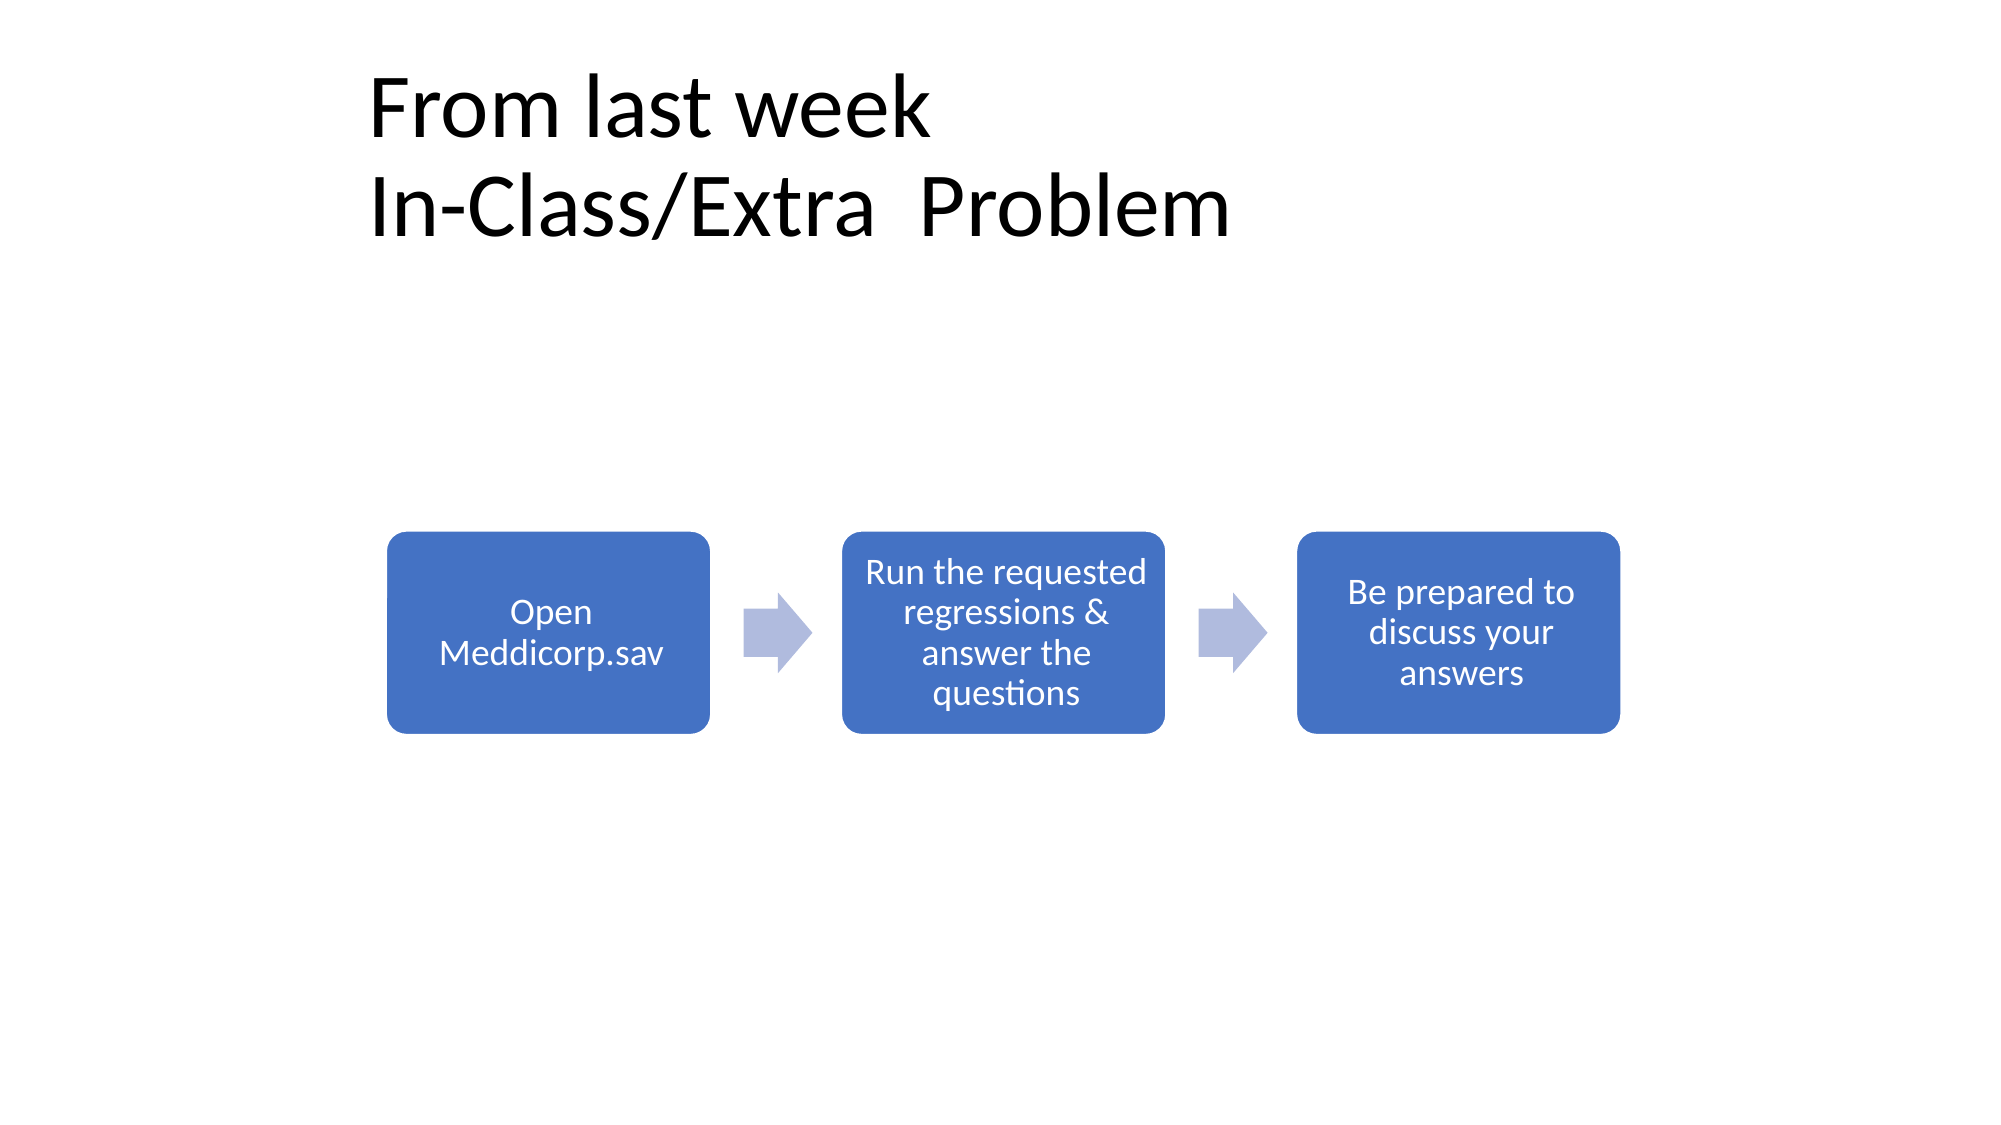

# From last week In-Class/Extra  Problem
Open Meddicorp.sav

Run the requested regressions & answer the questions

Be prepared to discuss your answers